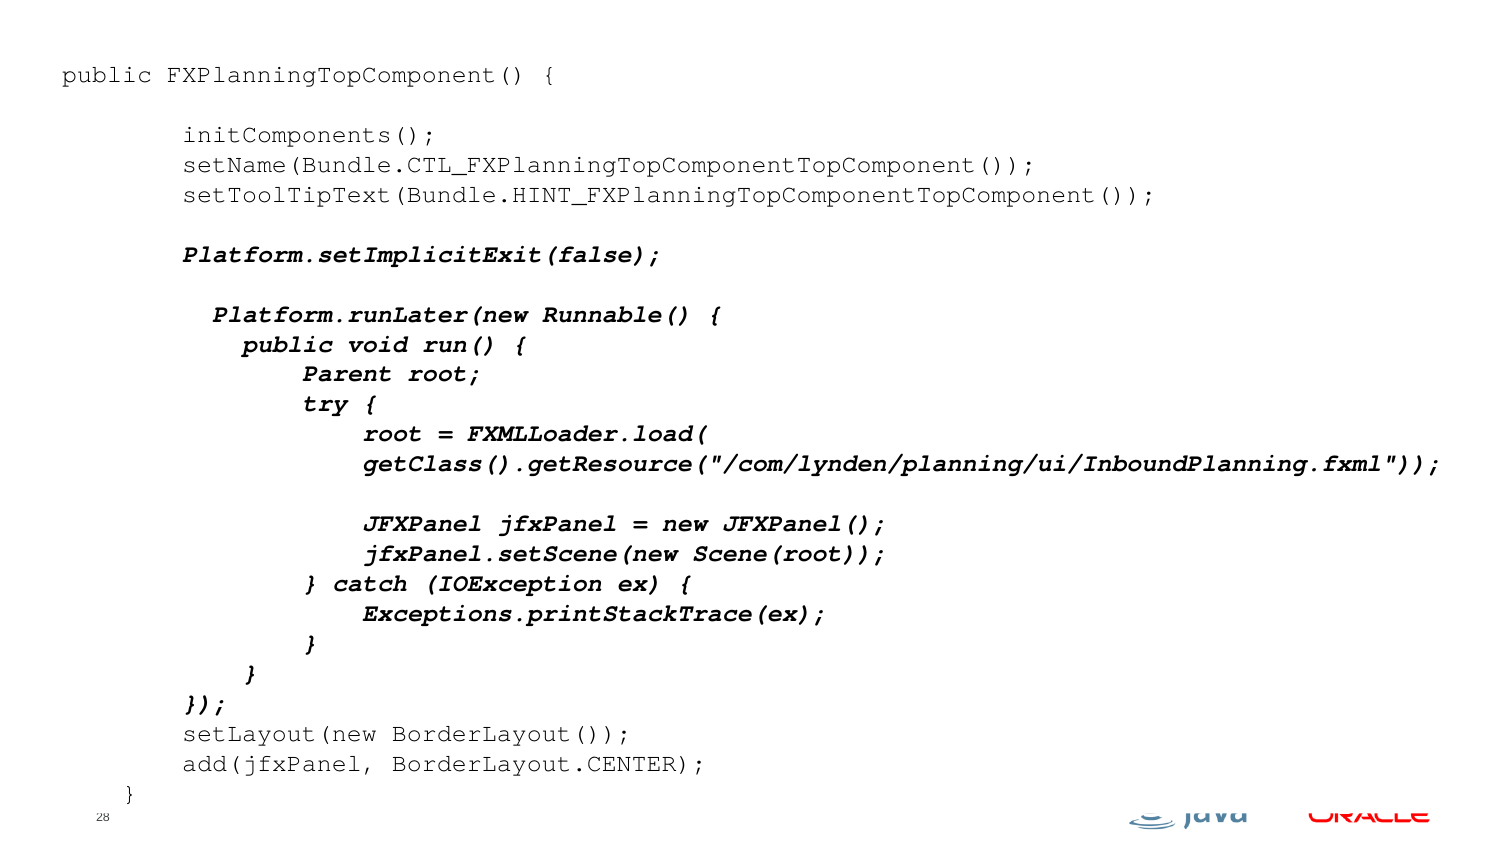

public FXPlanningTopComponent() {

        initComponents();
        setName(Bundle.CTL_FXPlanningTopComponentTopComponent());
        setToolTipText(Bundle.HINT_FXPlanningTopComponentTopComponent());

        Platform.setImplicitExit(false);

	Platform.runLater(new Runnable() {
            public void run() {
                Parent root;
                try {
                    root = FXMLLoader.load(
		getClass().getResource("/com/lynden/planning/ui/InboundPlanning.fxml"));

		JFXPanel jfxPanel = new JFXPanel();
		jfxPanel.setScene(new Scene(root));
                } catch (IOException ex) {
                    Exceptions.printStackTrace(ex);
                }
            }
        });
        setLayout(new BorderLayout());
        add(jfxPanel, BorderLayout.CENTER);
    }
# Adding JavaFX to the Swing UI